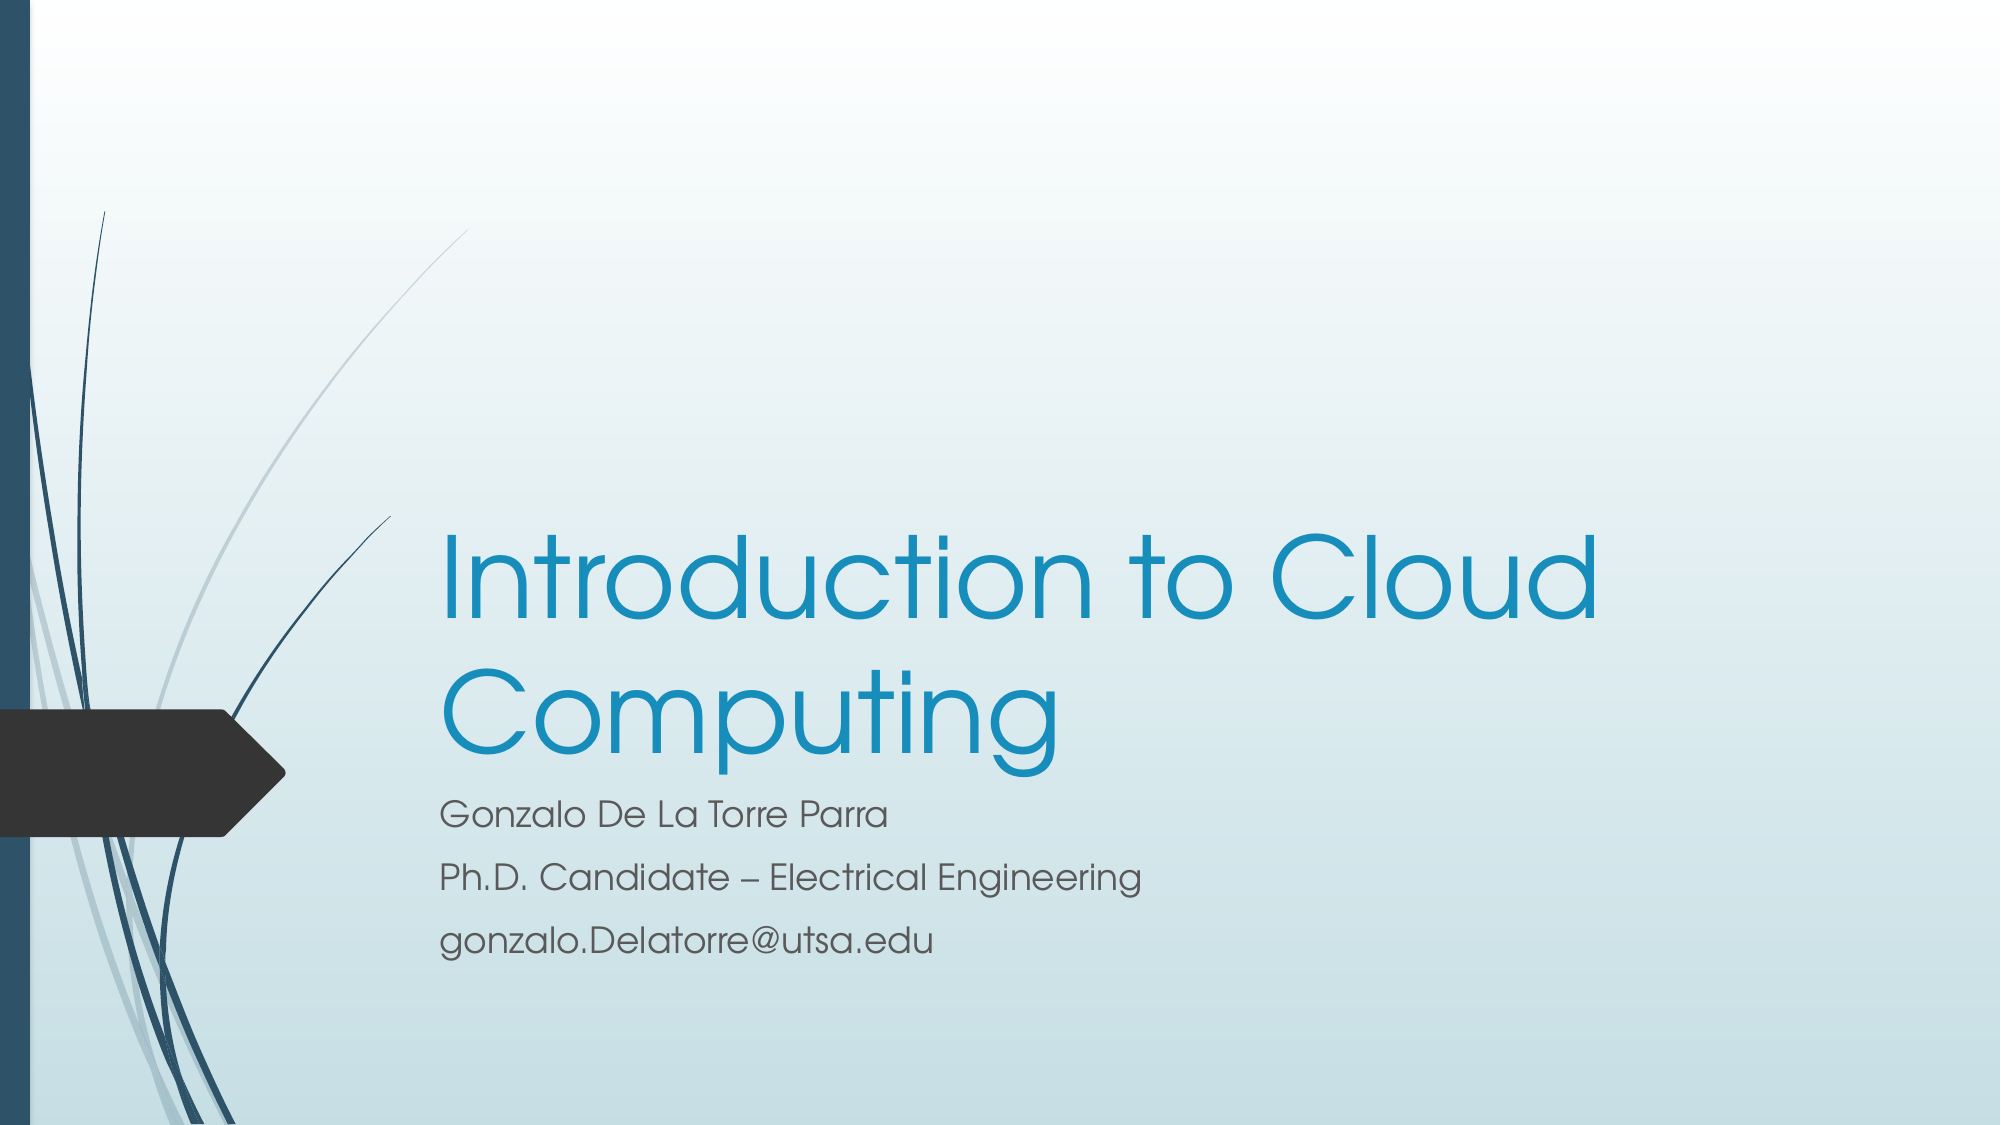

# Introduction to Cloud Computing
Gonzalo De La Torre Parra
Ph.D. Candidate – Electrical Engineering
gonzalo.Delatorre@utsa.edu